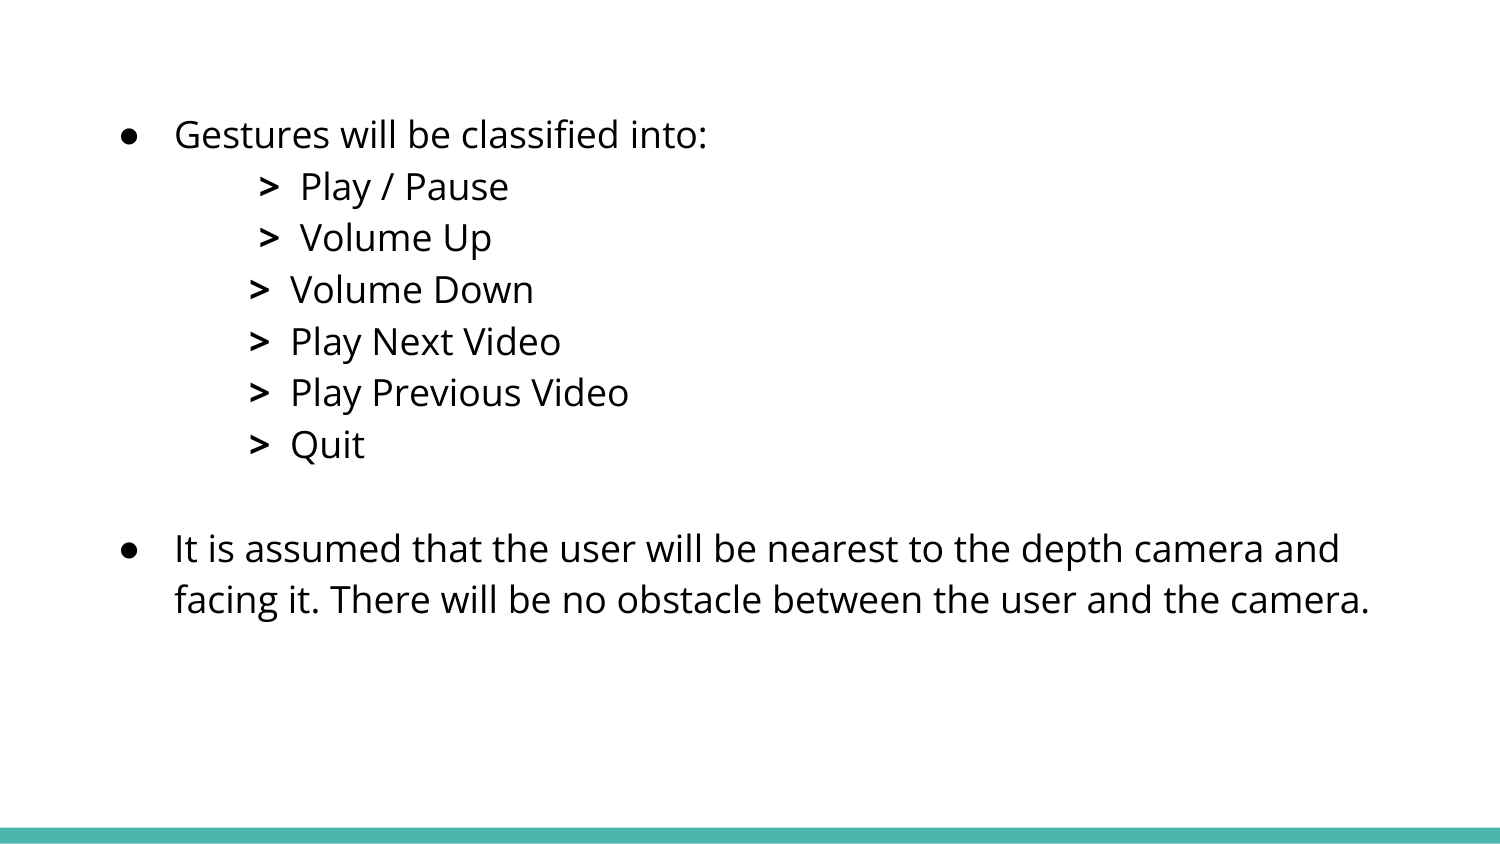

Gestures will be classified into:
 	 >  Play / Pause
 	 >  Volume Up
  	>  Volume Down
  	>  Play Next Video
  	>  Play Previous Video
  	>  Quit

It is assumed that the user will be nearest to the depth camera and facing it. There will be no obstacle between the user and the camera.